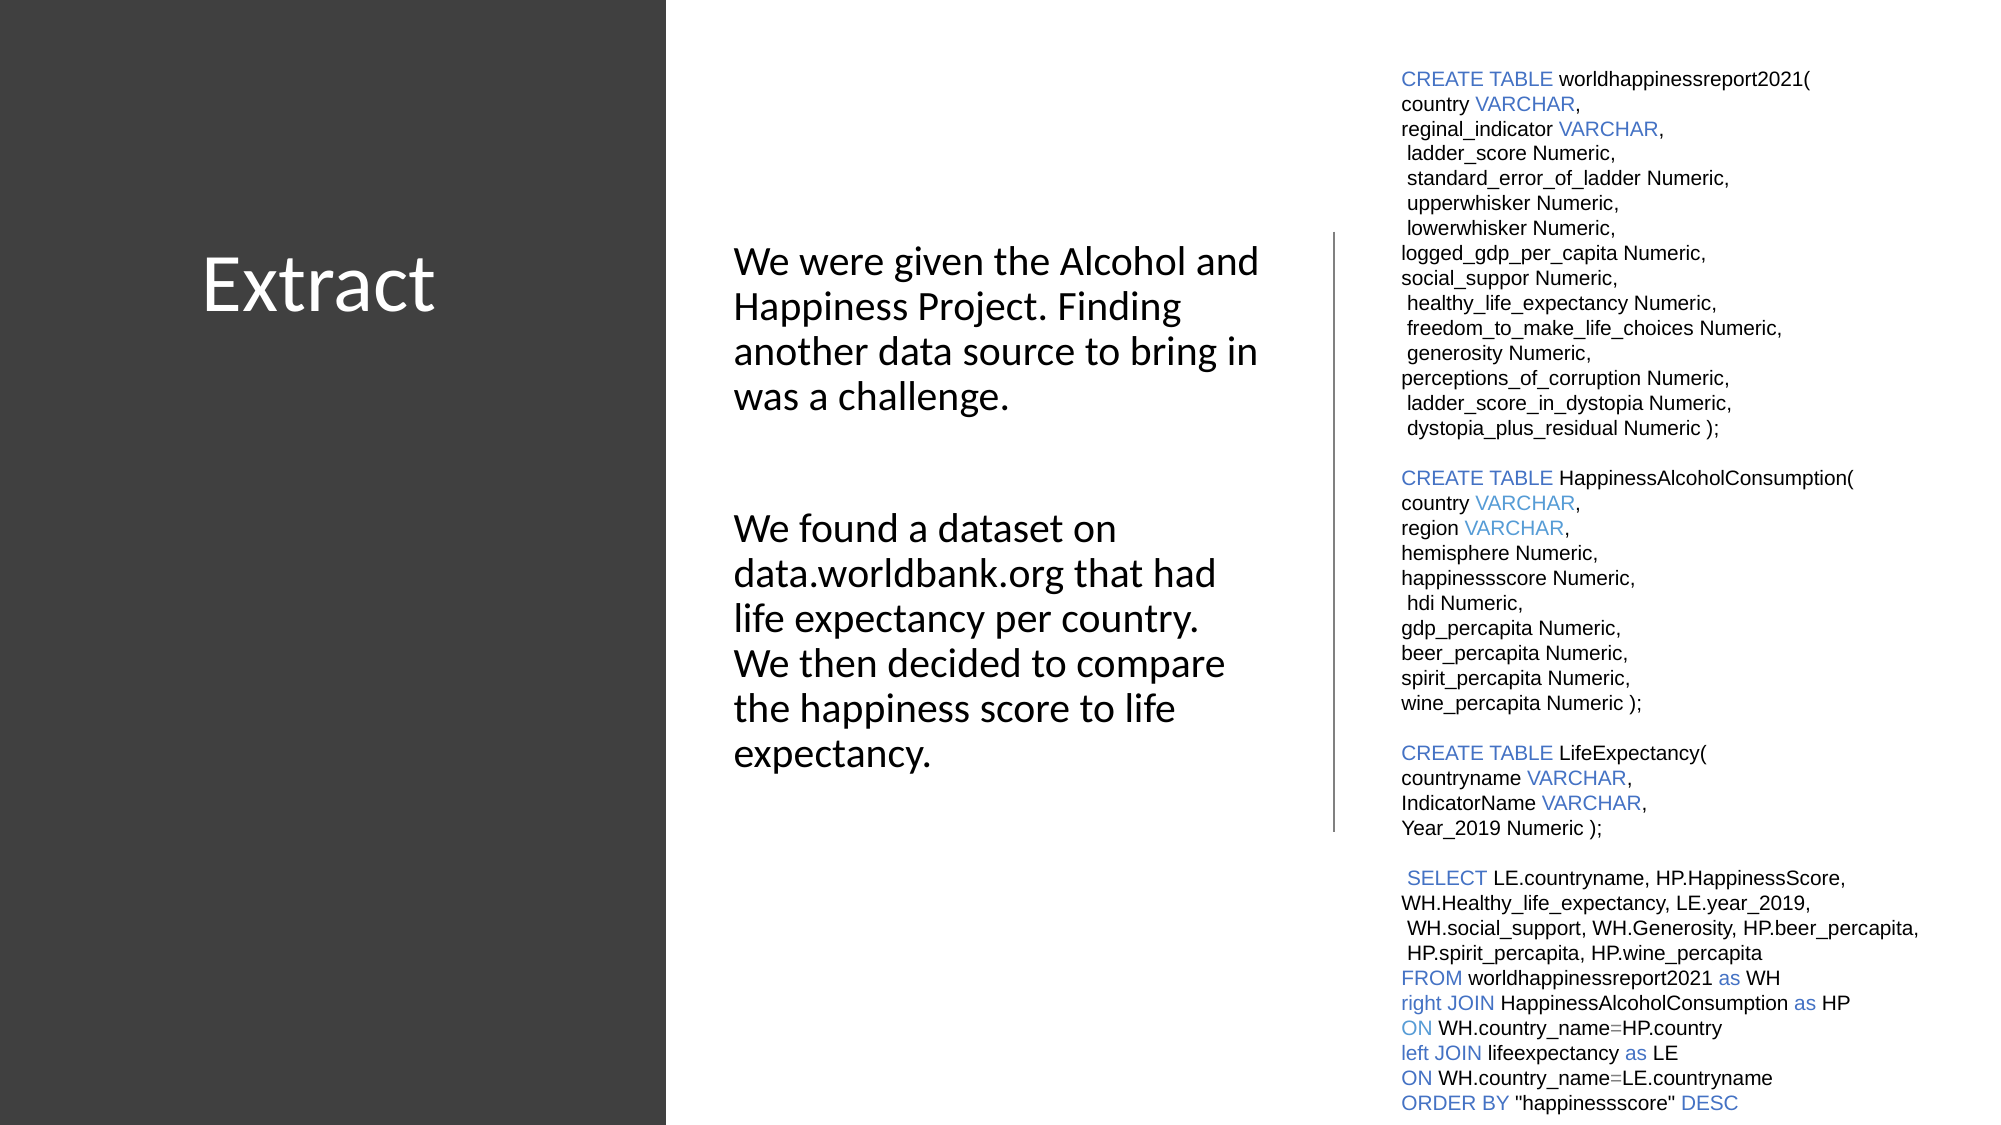

CREATE TABLE worldhappinessreport2021(
country VARCHAR,
reginal_indicator VARCHAR,
 ladder_score Numeric,
 standard_error_of_ladder Numeric,
 upperwhisker Numeric,
 lowerwhisker Numeric,
logged_gdp_per_capita Numeric,
social_suppor Numeric,
 healthy_life_expectancy Numeric,
 freedom_to_make_life_choices Numeric,
 generosity Numeric,
perceptions_of_corruption Numeric,
 ladder_score_in_dystopia Numeric,
 dystopia_plus_residual Numeric );

CREATE TABLE HappinessAlcoholConsumption(
country VARCHAR,
region VARCHAR,
hemisphere Numeric,
happinessscore Numeric,
 hdi Numeric,
gdp_percapita Numeric,
beer_percapita Numeric,
spirit_percapita Numeric,
wine_percapita Numeric );

CREATE TABLE LifeExpectancy(
countryname VARCHAR,
IndicatorName VARCHAR,
Year_2019 Numeric );

 SELECT LE.countryname, HP.HappinessScore,
WH.Healthy_life_expectancy, LE.year_2019,
 WH.social_support, WH.Generosity, HP.beer_percapita,
 HP.spirit_percapita, HP.wine_percapita
FROM worldhappinessreport2021 as WH
right JOIN HappinessAlcoholConsumption as HP
ON WH.country_name=HP.country
left JOIN lifeexpectancy as LE
ON WH.country_name=LE.countryname
ORDER BY "happinessscore" DESC
# Extract
We were given the Alcohol and Happiness Project. Finding another data source to bring in was a challenge.

We found a dataset on data.worldbank.org that had life expectancy per country. We then decided to compare the happiness score to life expectancy.